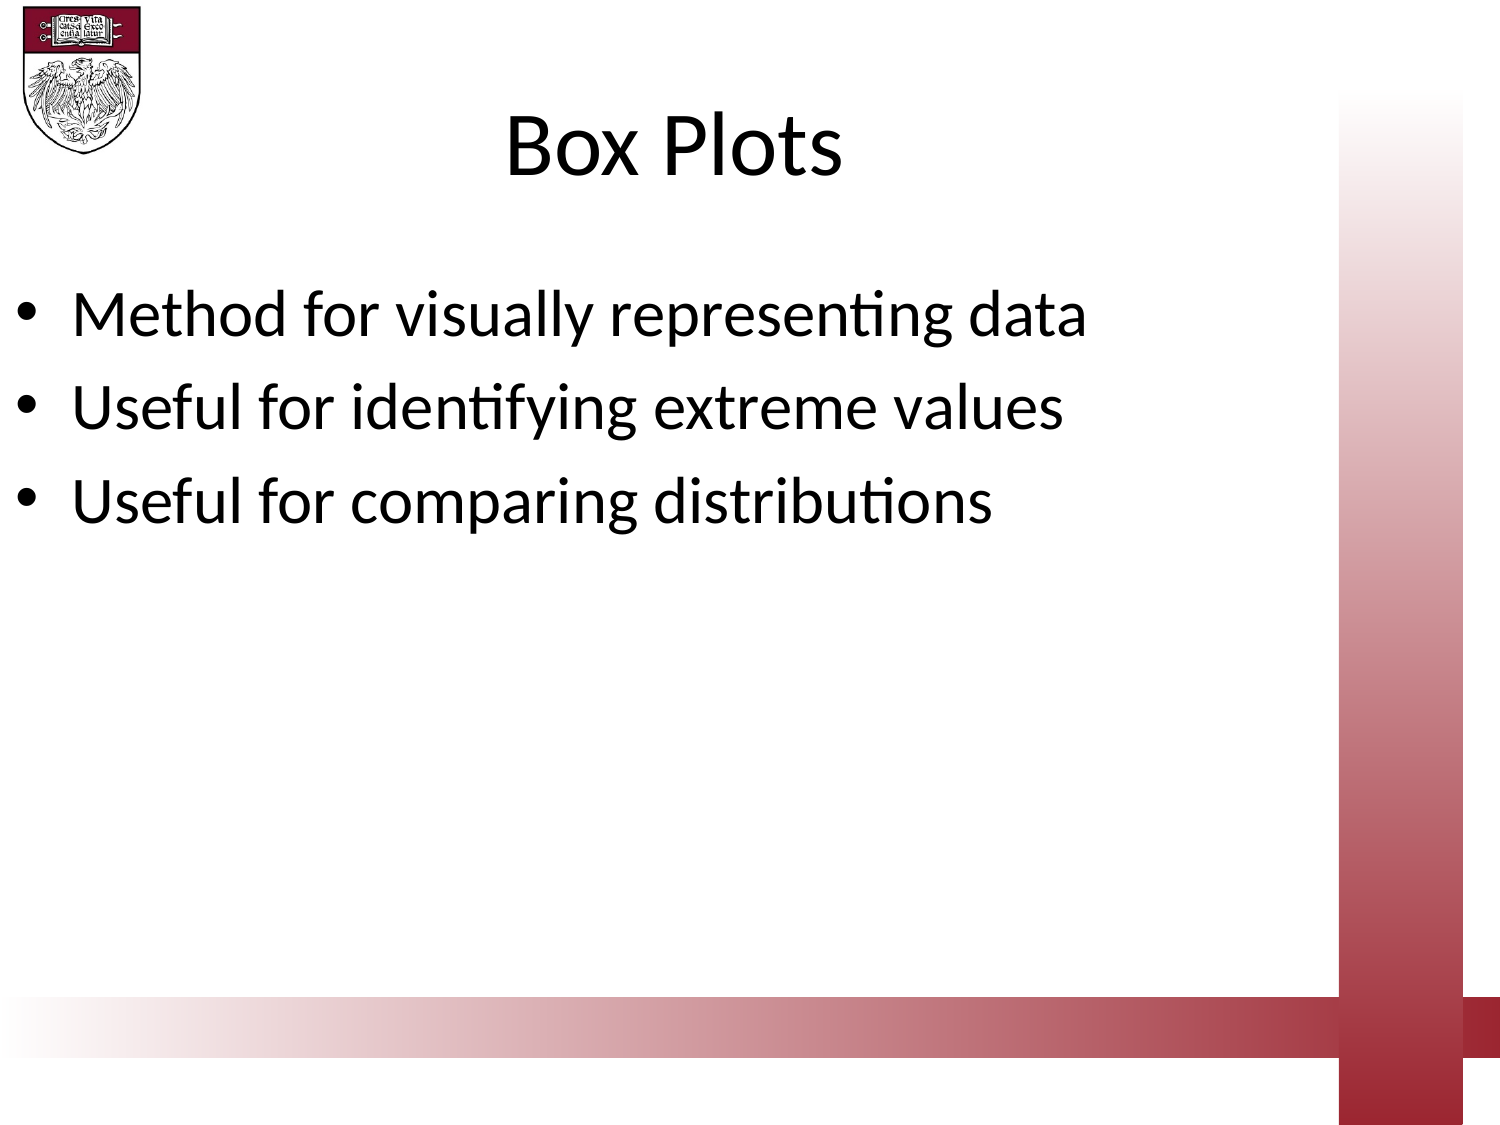

Box Plots
Method for visually representing data
Useful for identifying extreme values
Useful for comparing distributions